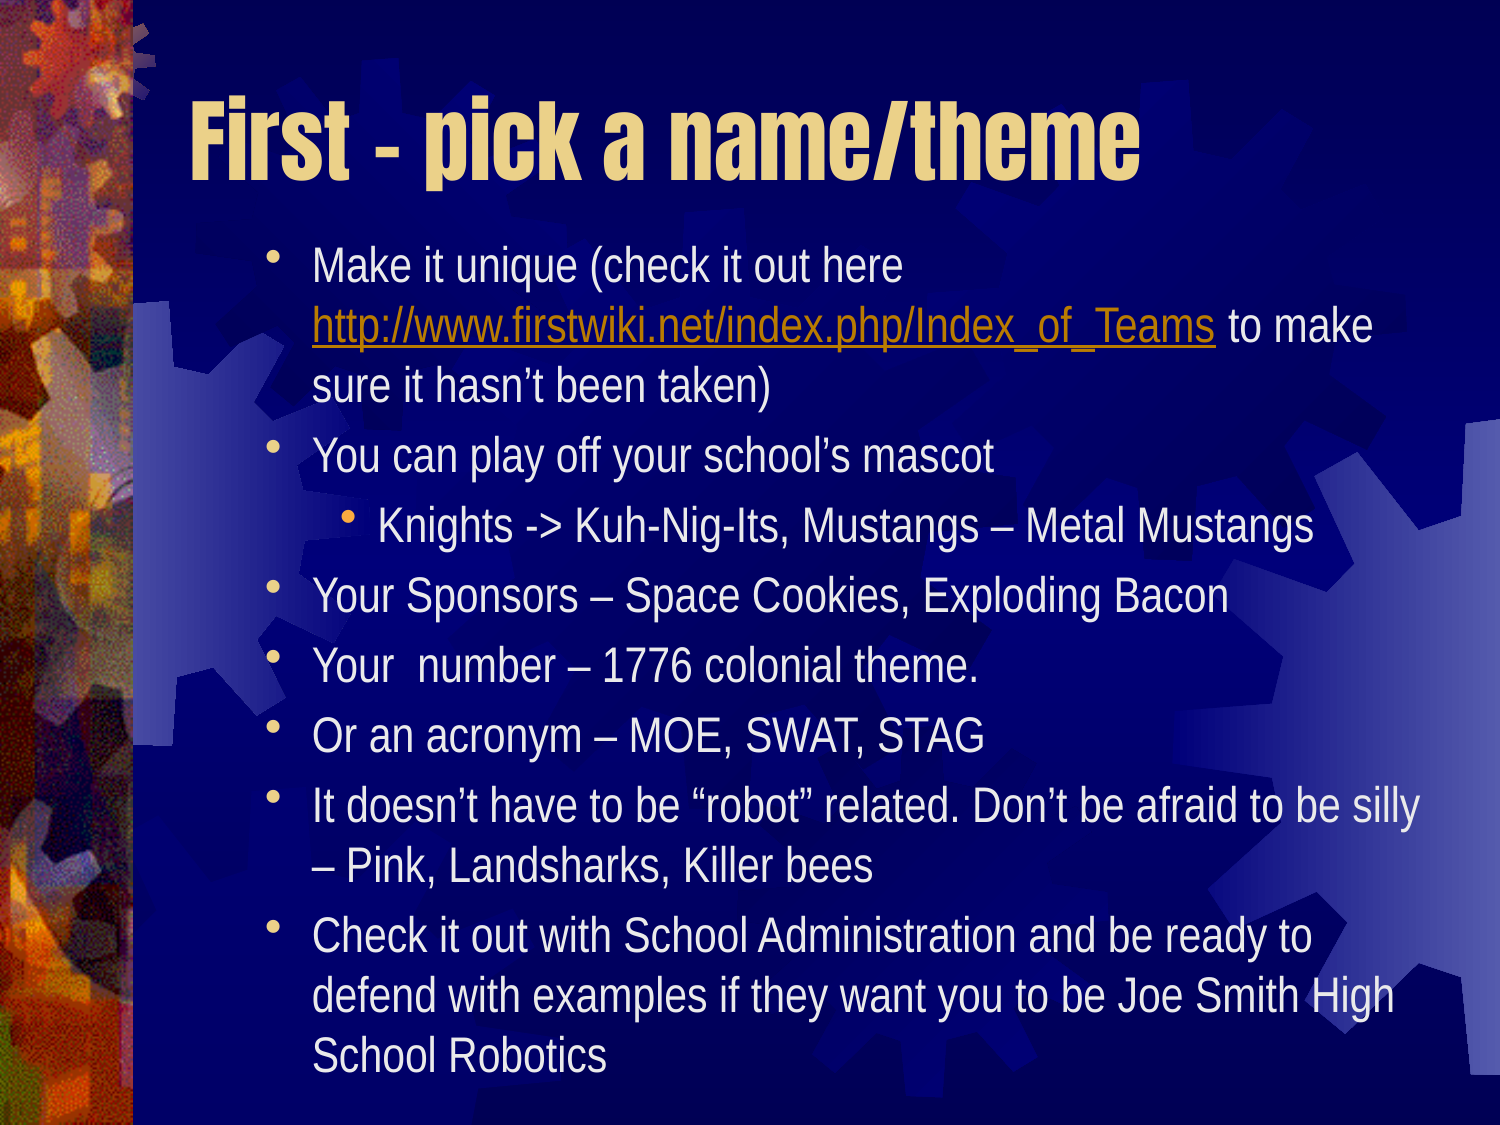

# First - pick a name/theme
Make it unique (check it out here http://www.firstwiki.net/index.php/Index_of_Teams to make sure it hasn’t been taken)
You can play off your school’s mascot
Knights -> Kuh-Nig-Its, Mustangs – Metal Mustangs
Your Sponsors – Space Cookies, Exploding Bacon
Your  number – 1776 colonial theme.
Or an acronym – MOE, SWAT, STAG
It doesn’t have to be “robot” related. Don’t be afraid to be silly – Pink, Landsharks, Killer bees
Check it out with School Administration and be ready to defend with examples if they want you to be Joe Smith High School Robotics